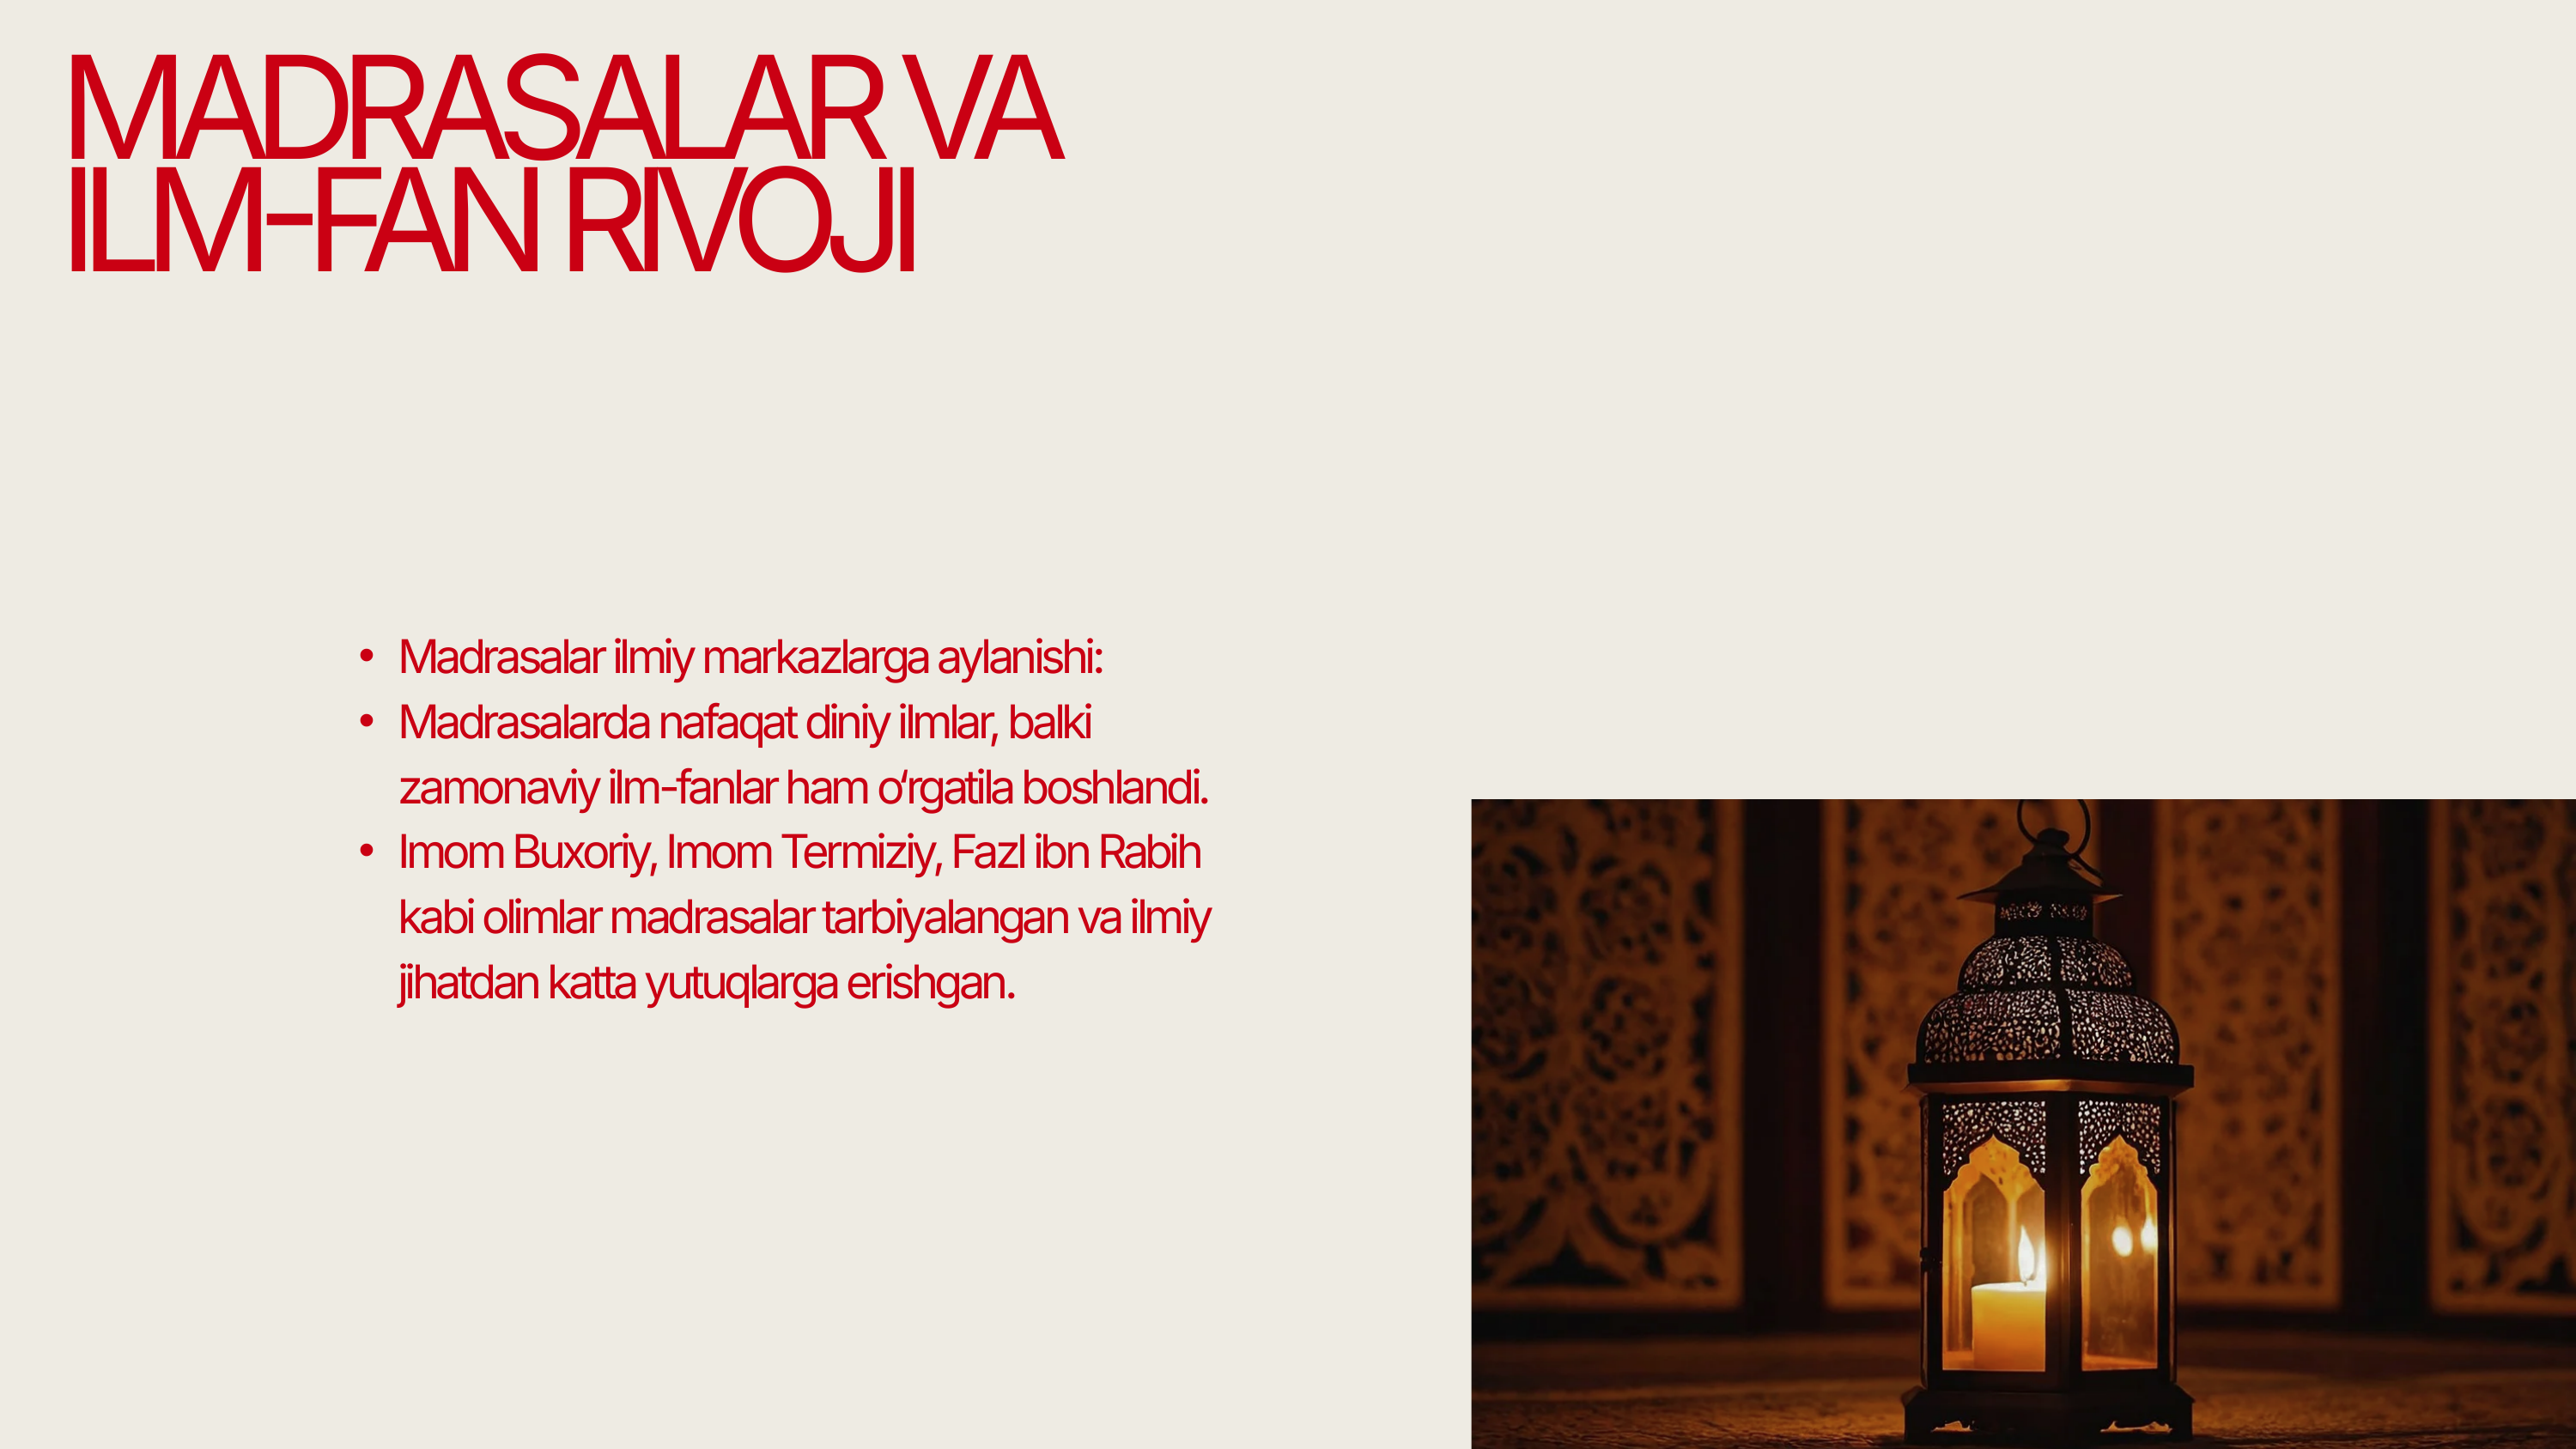

MADRASALAR VA ILM-FAN RIVOJI
Madrasalar ilmiy markazlarga aylanishi:
Madrasalarda nafaqat diniy ilmlar, balki zamonaviy ilm-fanlar ham o‘rgatila boshlandi.
Imom Buxoriy, Imom Termiziy, Fazl ibn Rabih kabi olimlar madrasalar tarbiyalangan va ilmiy jihatdan katta yutuqlarga erishgan.